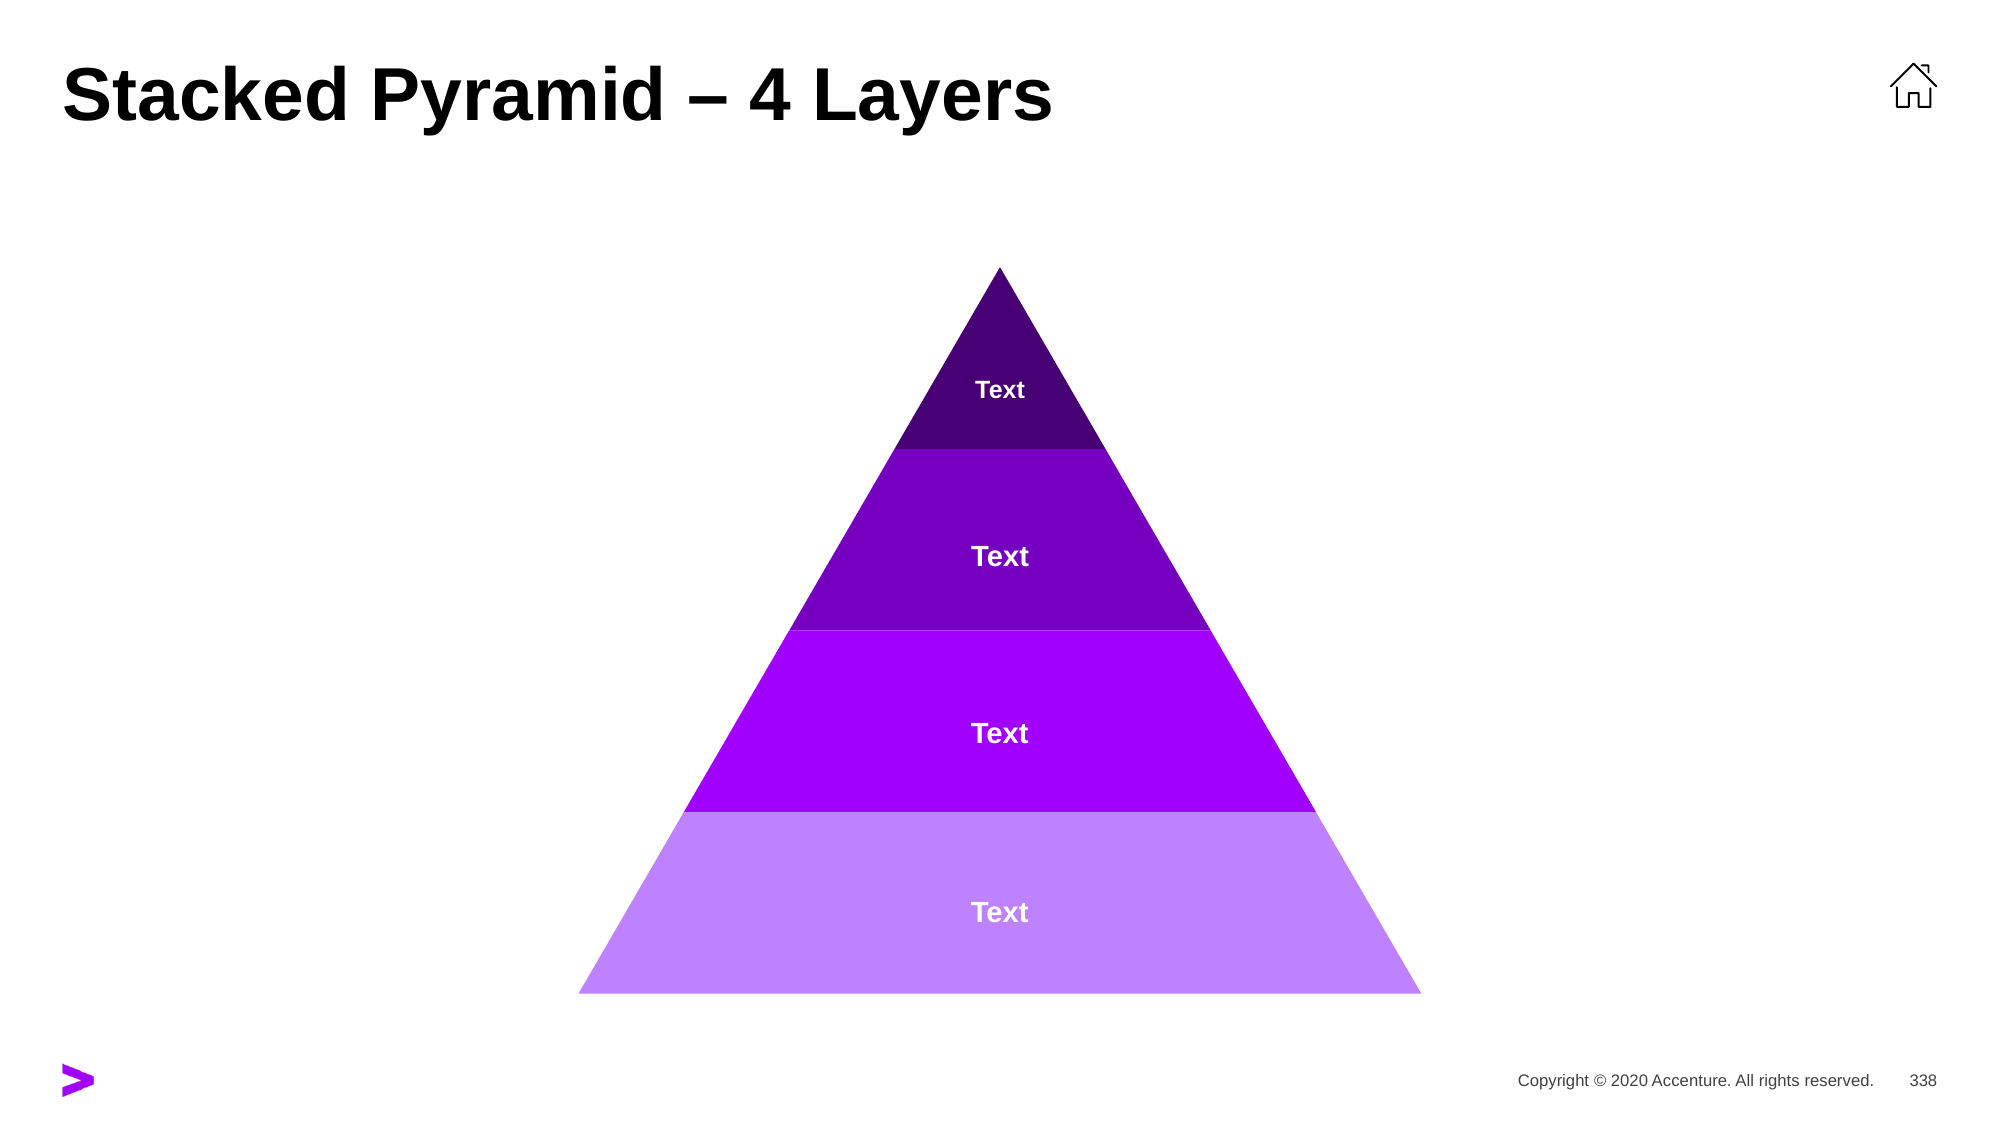

# Stacked Pyramid – 4 Layers

Text
Text
Text
Text